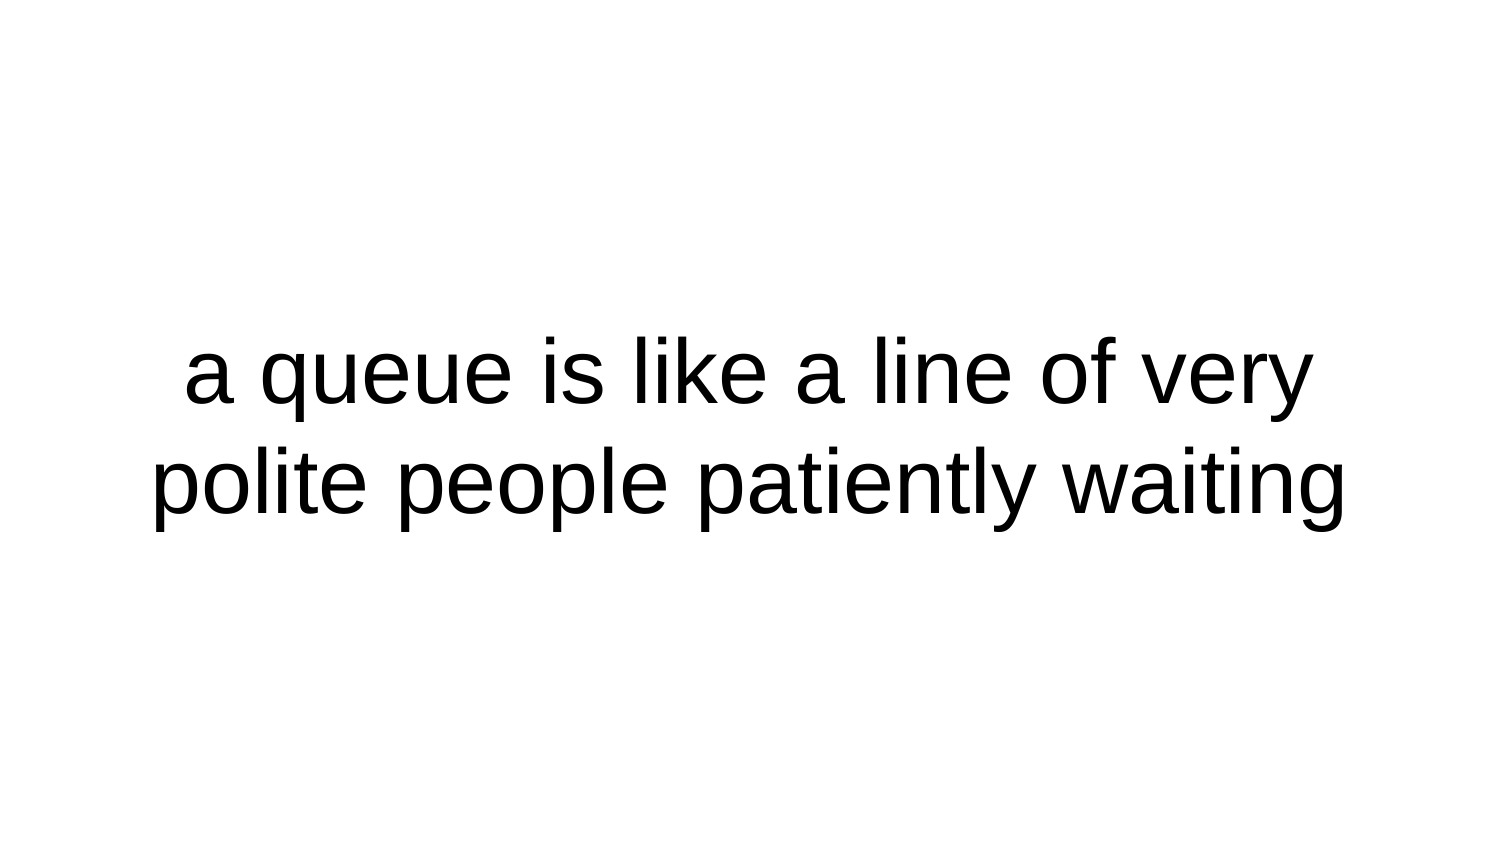

# a queue is like a line of very polite people patiently waiting